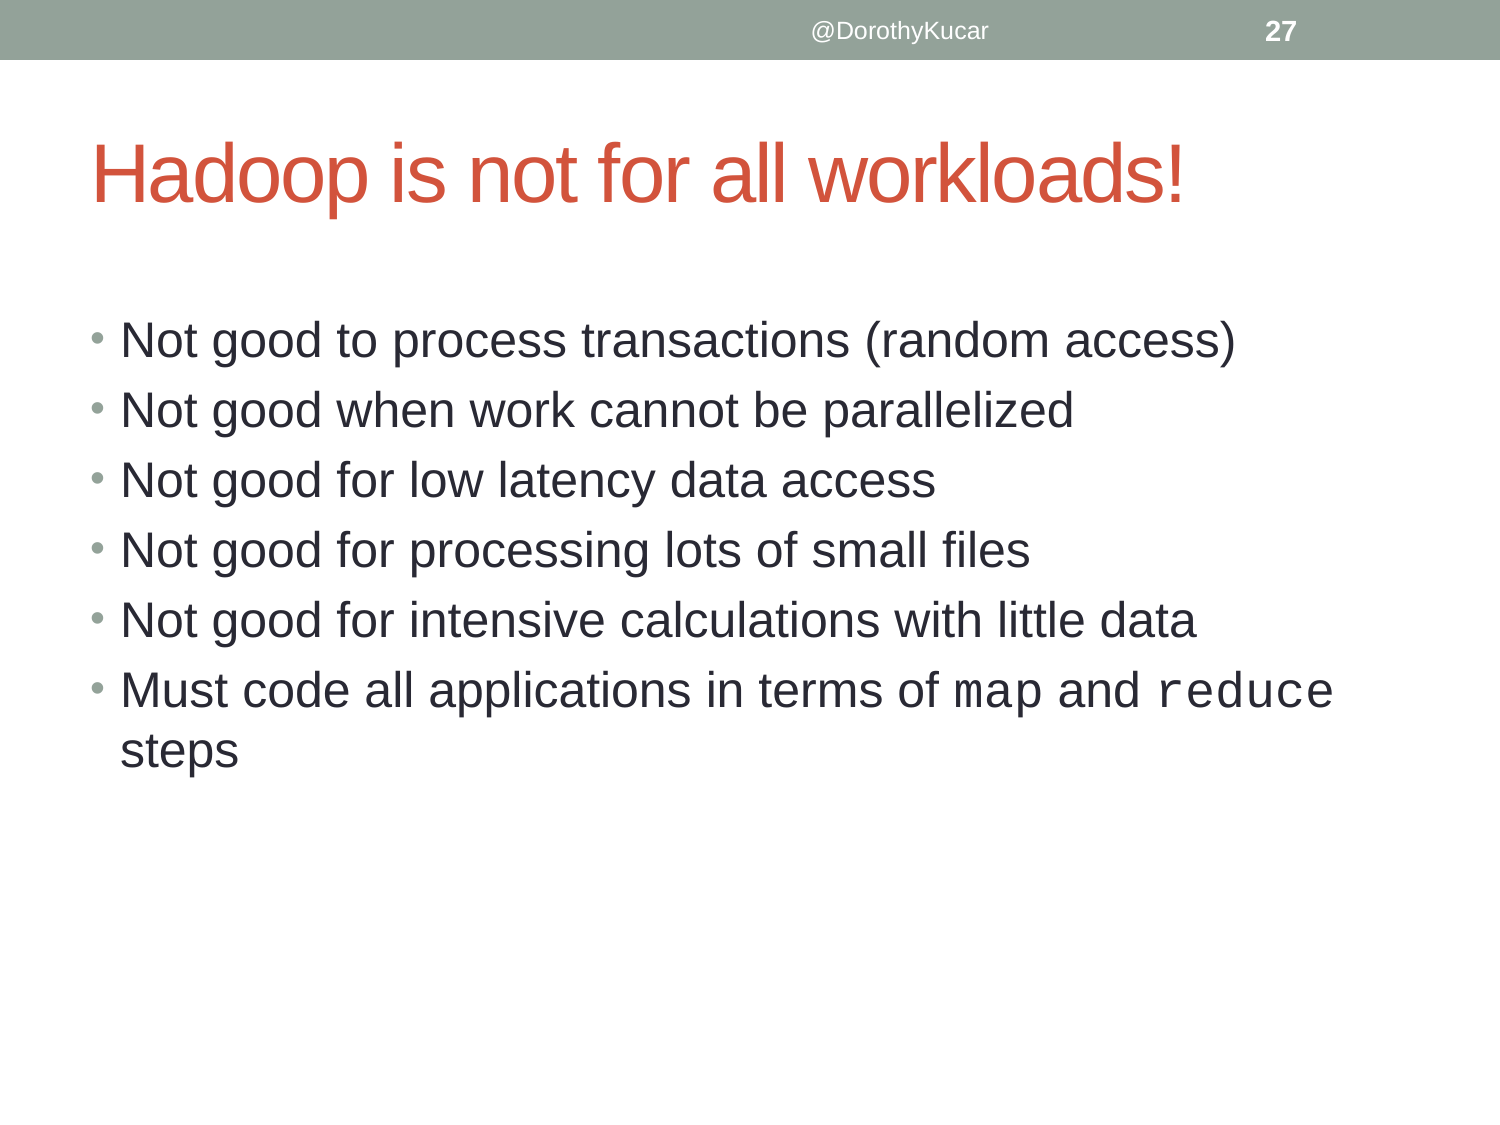

@DorothyKucar
27
# Hadoop is not for all workloads!
Not good to process transactions (random access)
Not good when work cannot be parallelized
Not good for low latency data access
Not good for processing lots of small files
Not good for intensive calculations with little data
Must code all applications in terms of map and reduce steps